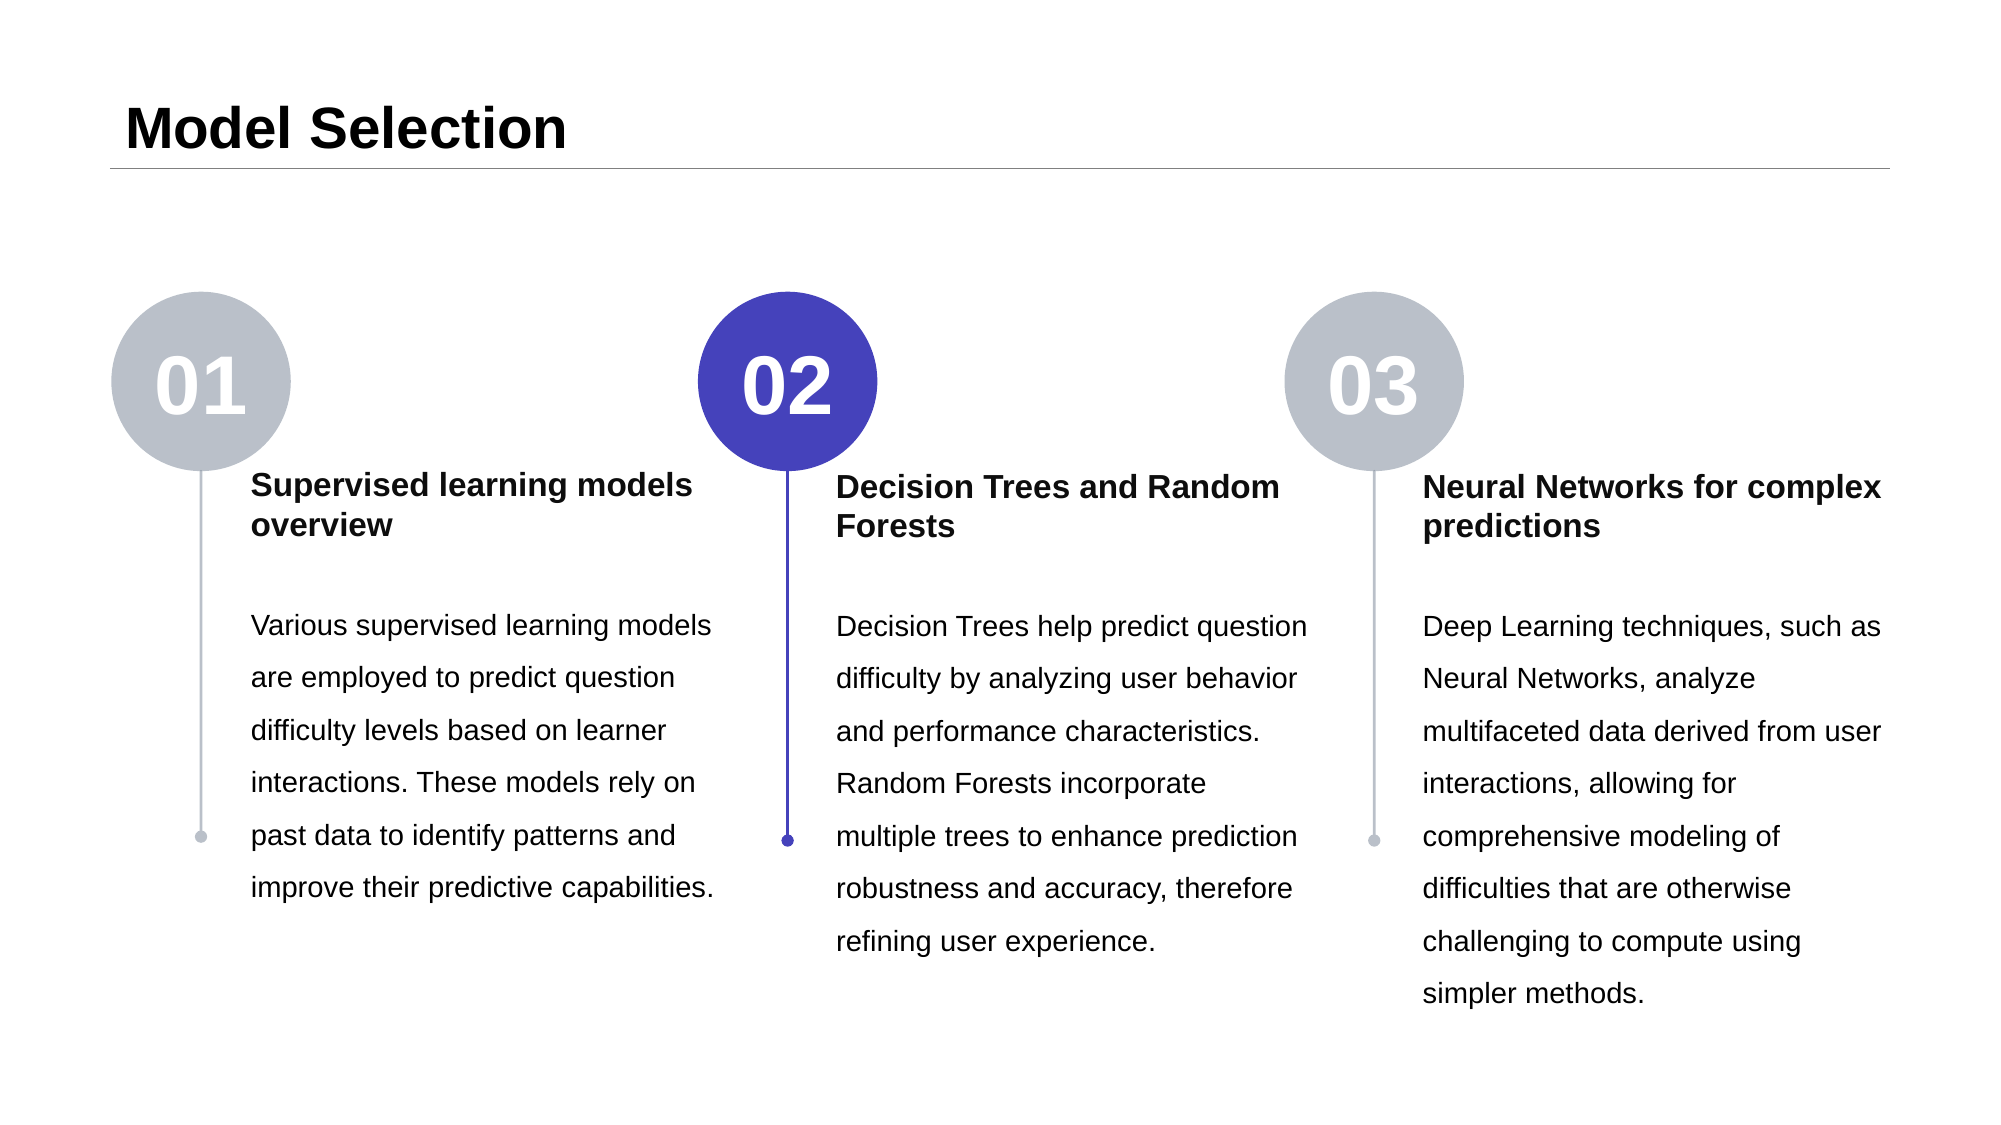

# Model Selection
01
02
03
Supervised learning models overview
Decision Trees and Random Forests
Neural Networks for complex predictions
Various supervised learning models are employed to predict question difficulty levels based on learner interactions. These models rely on past data to identify patterns and improve their predictive capabilities.
Decision Trees help predict question difficulty by analyzing user behavior and performance characteristics. Random Forests incorporate multiple trees to enhance prediction robustness and accuracy, therefore refining user experience.
Deep Learning techniques, such as Neural Networks, analyze multifaceted data derived from user interactions, allowing for comprehensive modeling of difficulties that are otherwise challenging to compute using simpler methods.